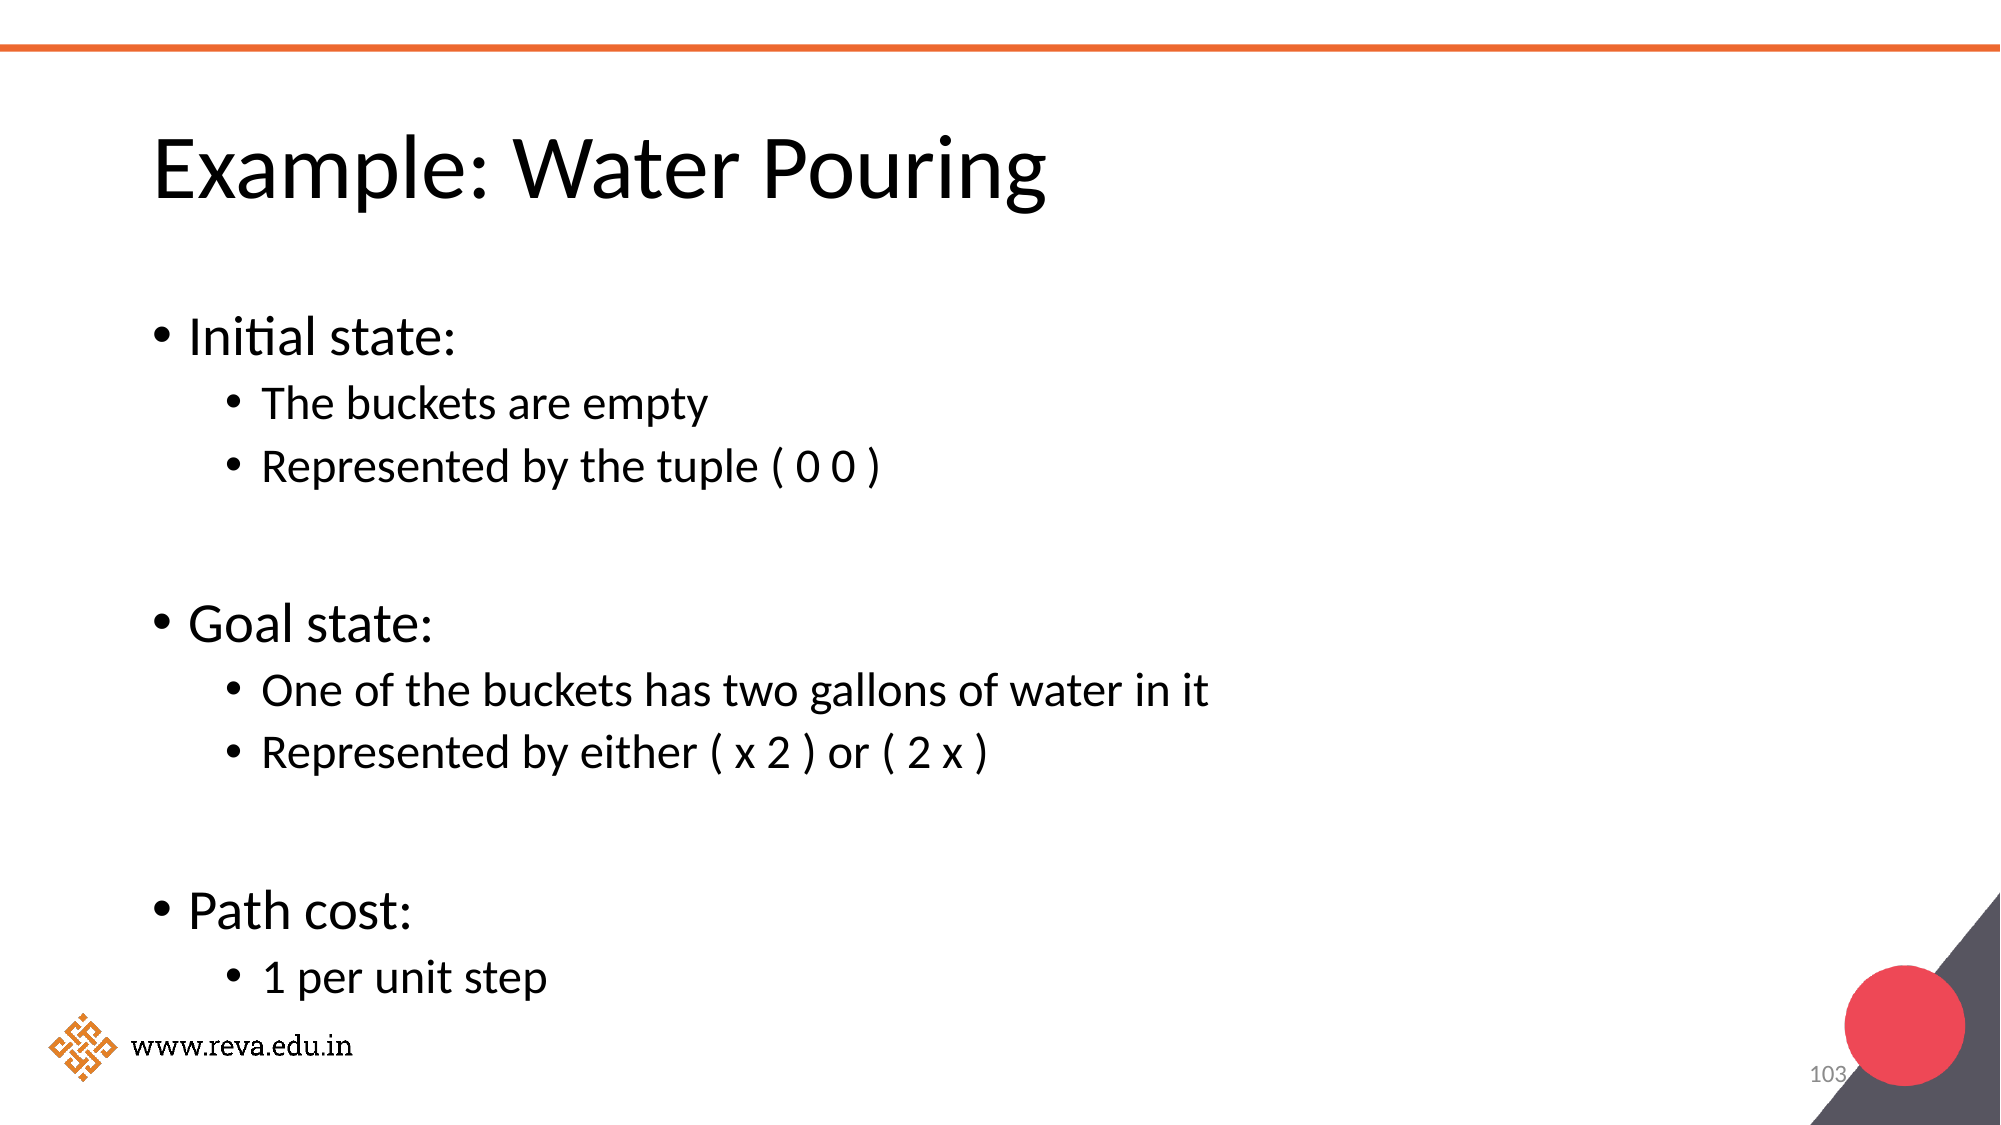

# Example: Water Pouring
Initial state:
The buckets are empty
Represented by the tuple ( 0 0 )

Goal state:
One of the buckets has two gallons of water in it
Represented by either ( x 2 ) or ( 2 x )

Path cost:
1 per unit step
103